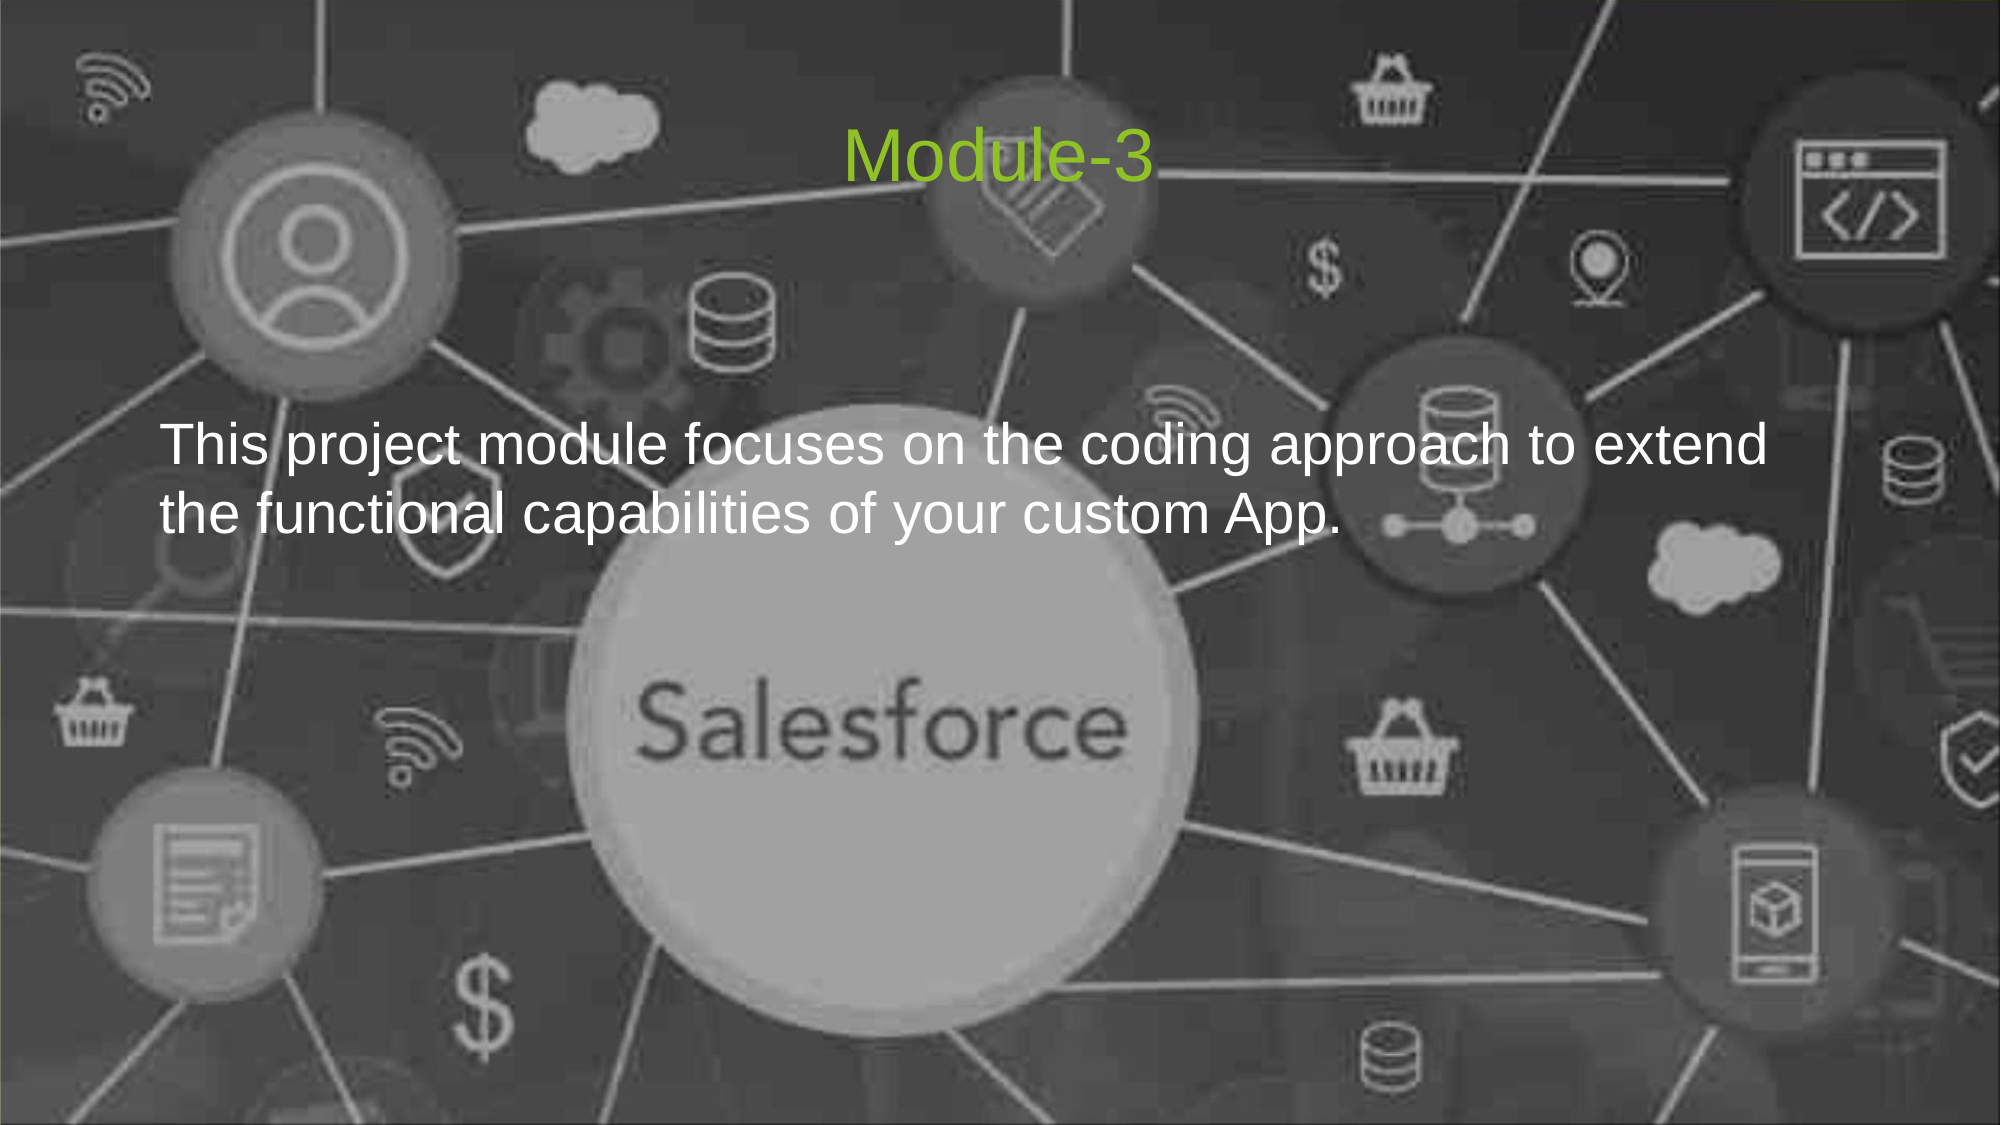

Module-3
This project module focuses on the coding approach to extend
the functional capabilities of your custom App.